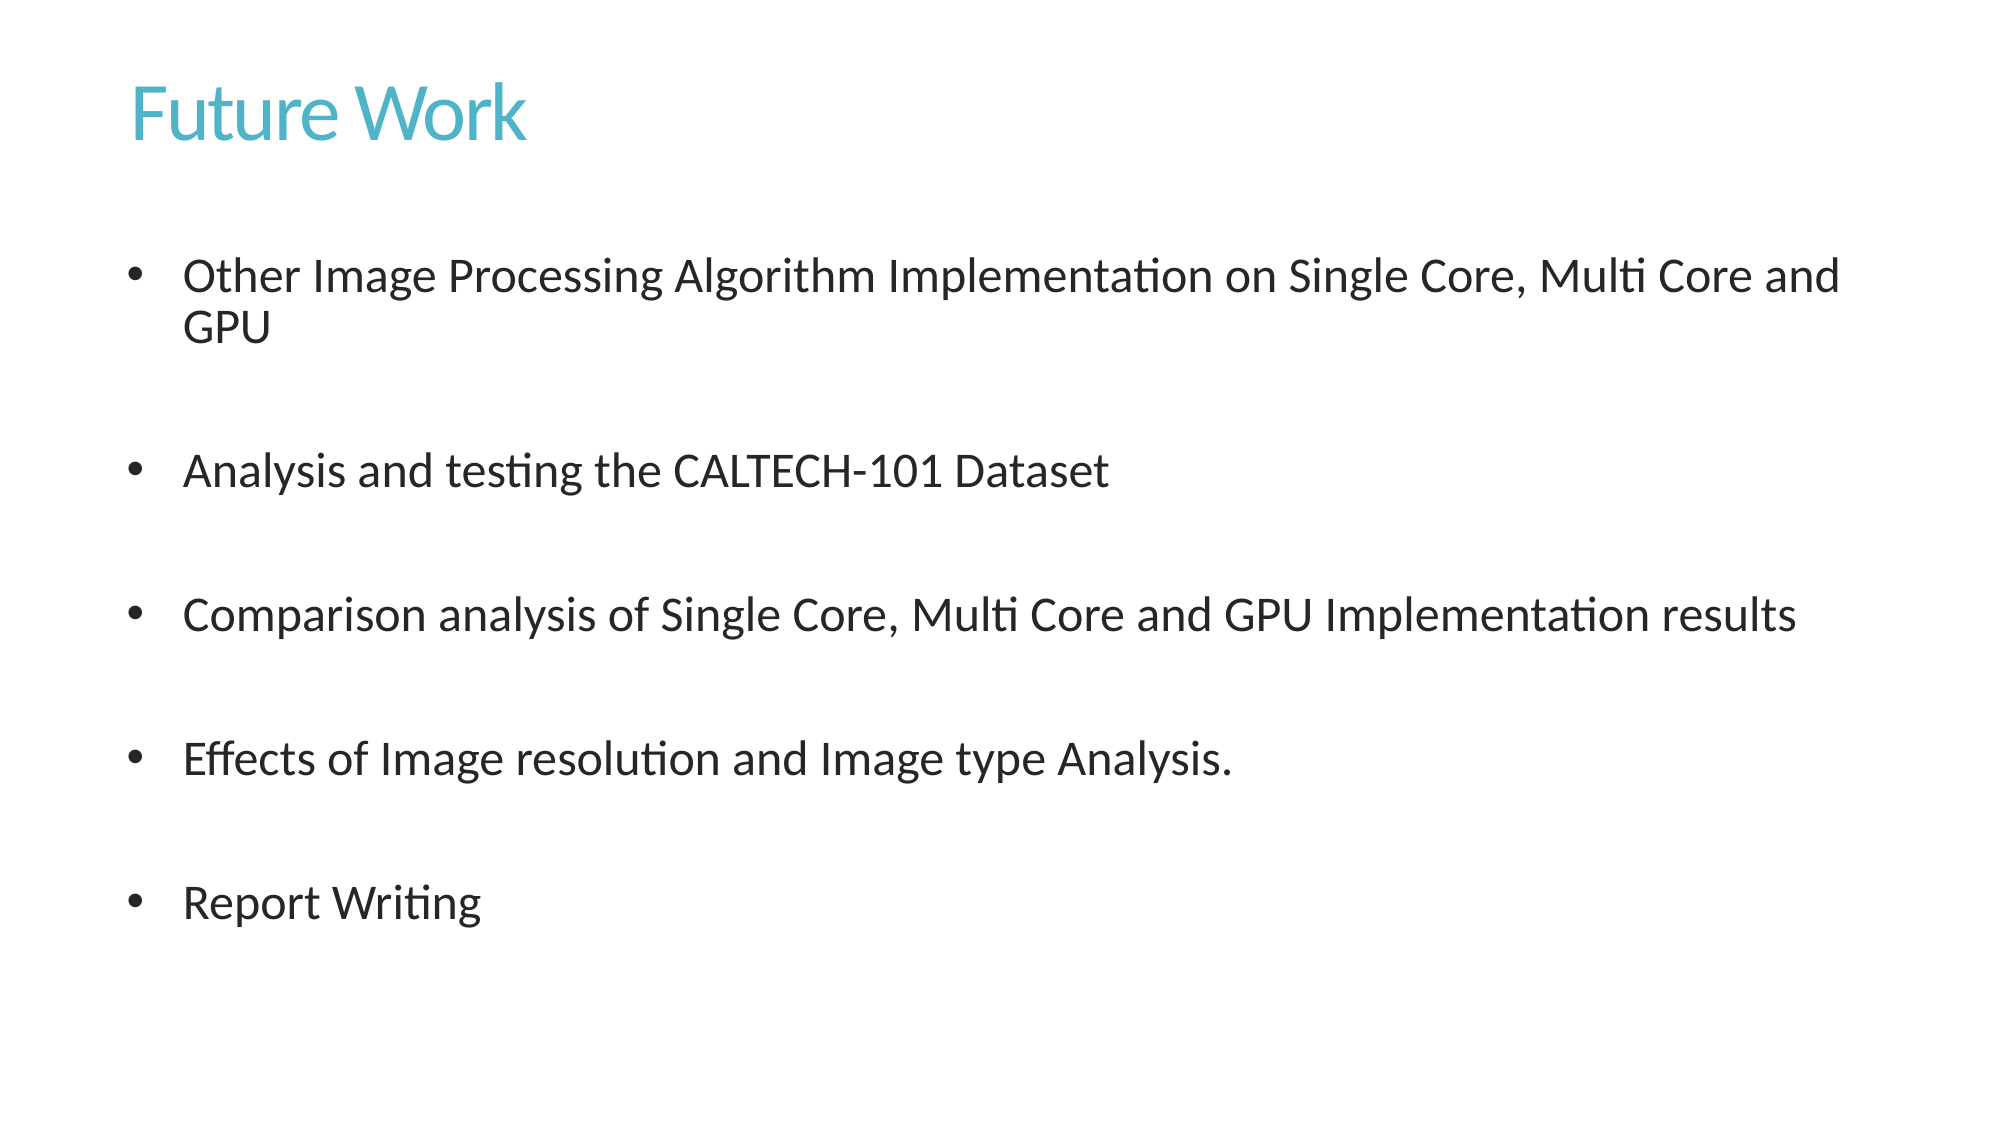

Future Work
Other Image Processing Algorithm Implementation on Single Core, Multi Core and GPU

Analysis and testing the CALTECH-101 Dataset

Comparison analysis of Single Core, Multi Core and GPU Implementation results

Effects of Image resolution and Image type Analysis.

Report Writing